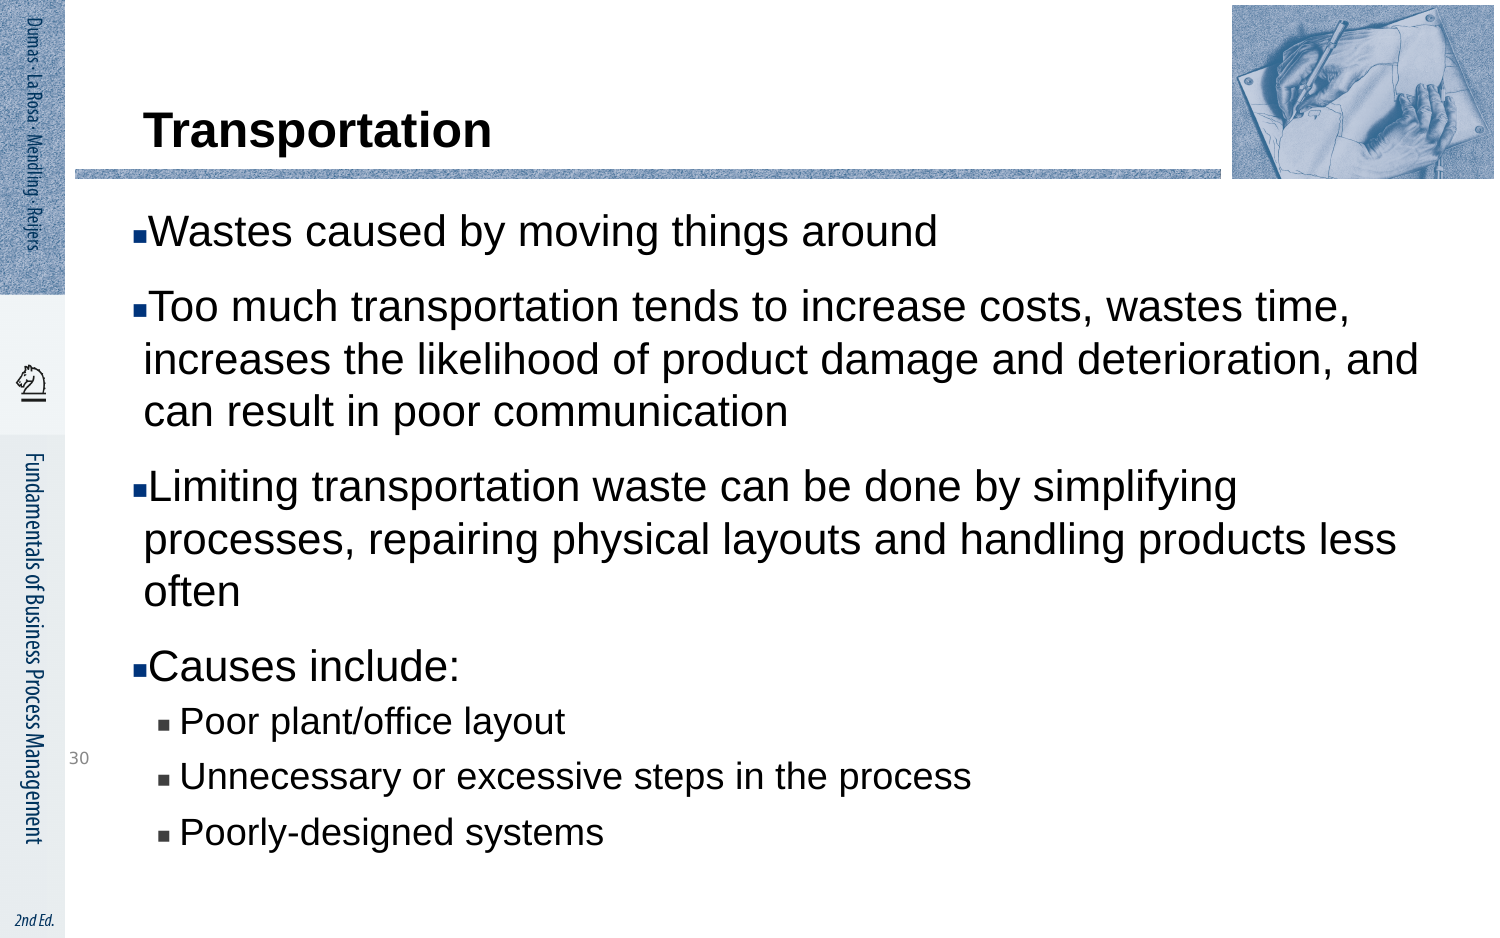

# Transportation
Wastes caused by moving things around
Too much transportation tends to increase costs, wastes time, increases the likelihood of product damage and deterioration, and can result in poor communication
Limiting transportation waste can be done by simplifying processes, repairing physical layouts and handling products less often
Causes include:
Poor plant/office layout
Unnecessary or excessive steps in the process
Poorly-designed systems

30